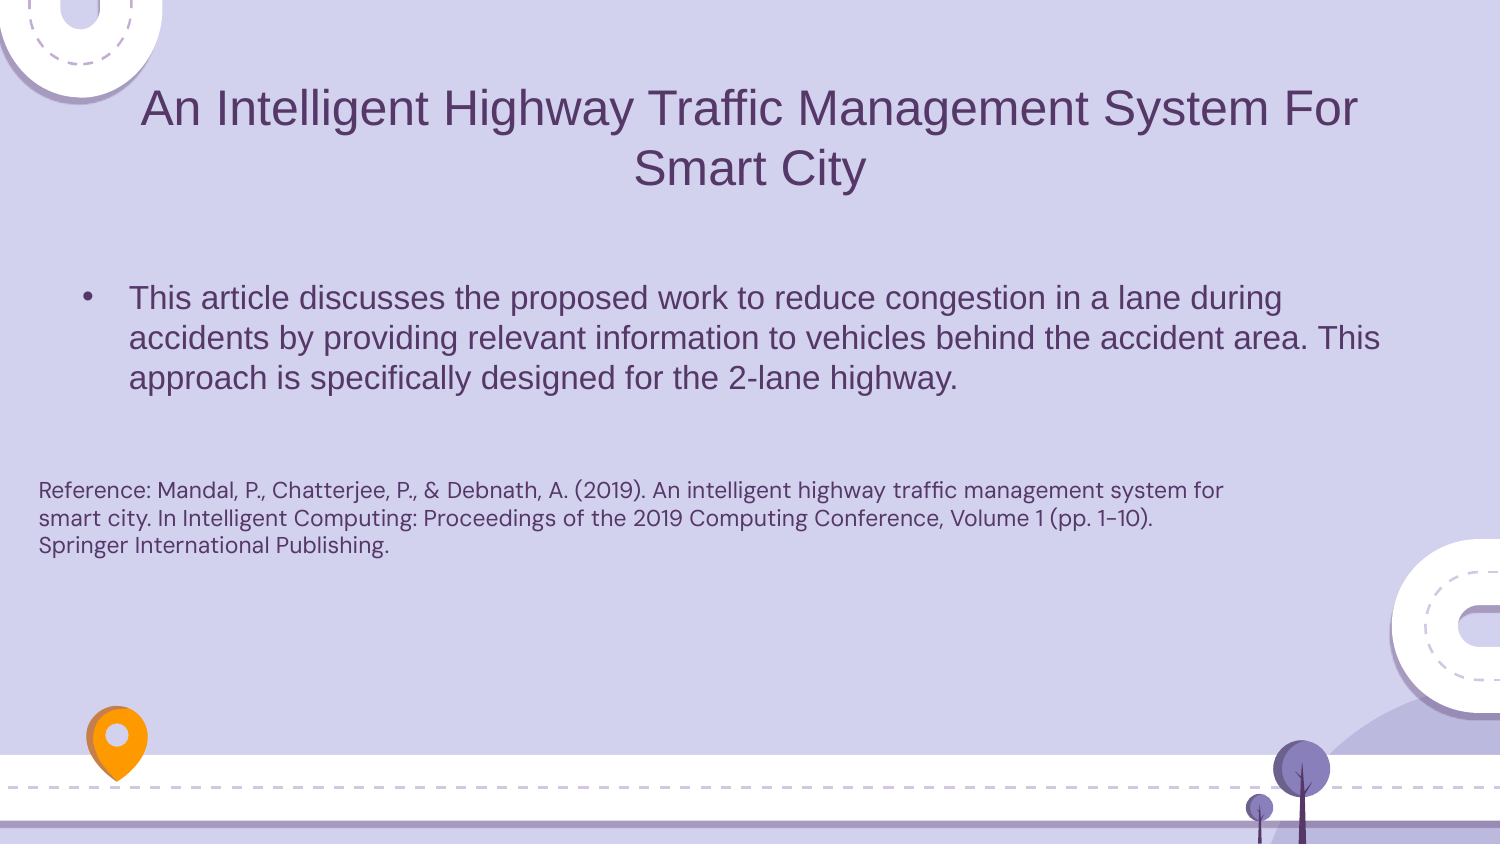

# An Intelligent Highway Traffic Management System For Smart City
This article discusses the proposed work to reduce congestion in a lane during accidents by providing relevant information to vehicles behind the accident area. This approach is specifically designed for the 2-lane highway.
Reference: Mandal, P., Chatterjee, P., & Debnath, A. (2019). An intelligent highway traffic management system for smart city. In Intelligent Computing: Proceedings of the 2019 Computing Conference, Volume 1 (pp. 1-10). Springer International Publishing.